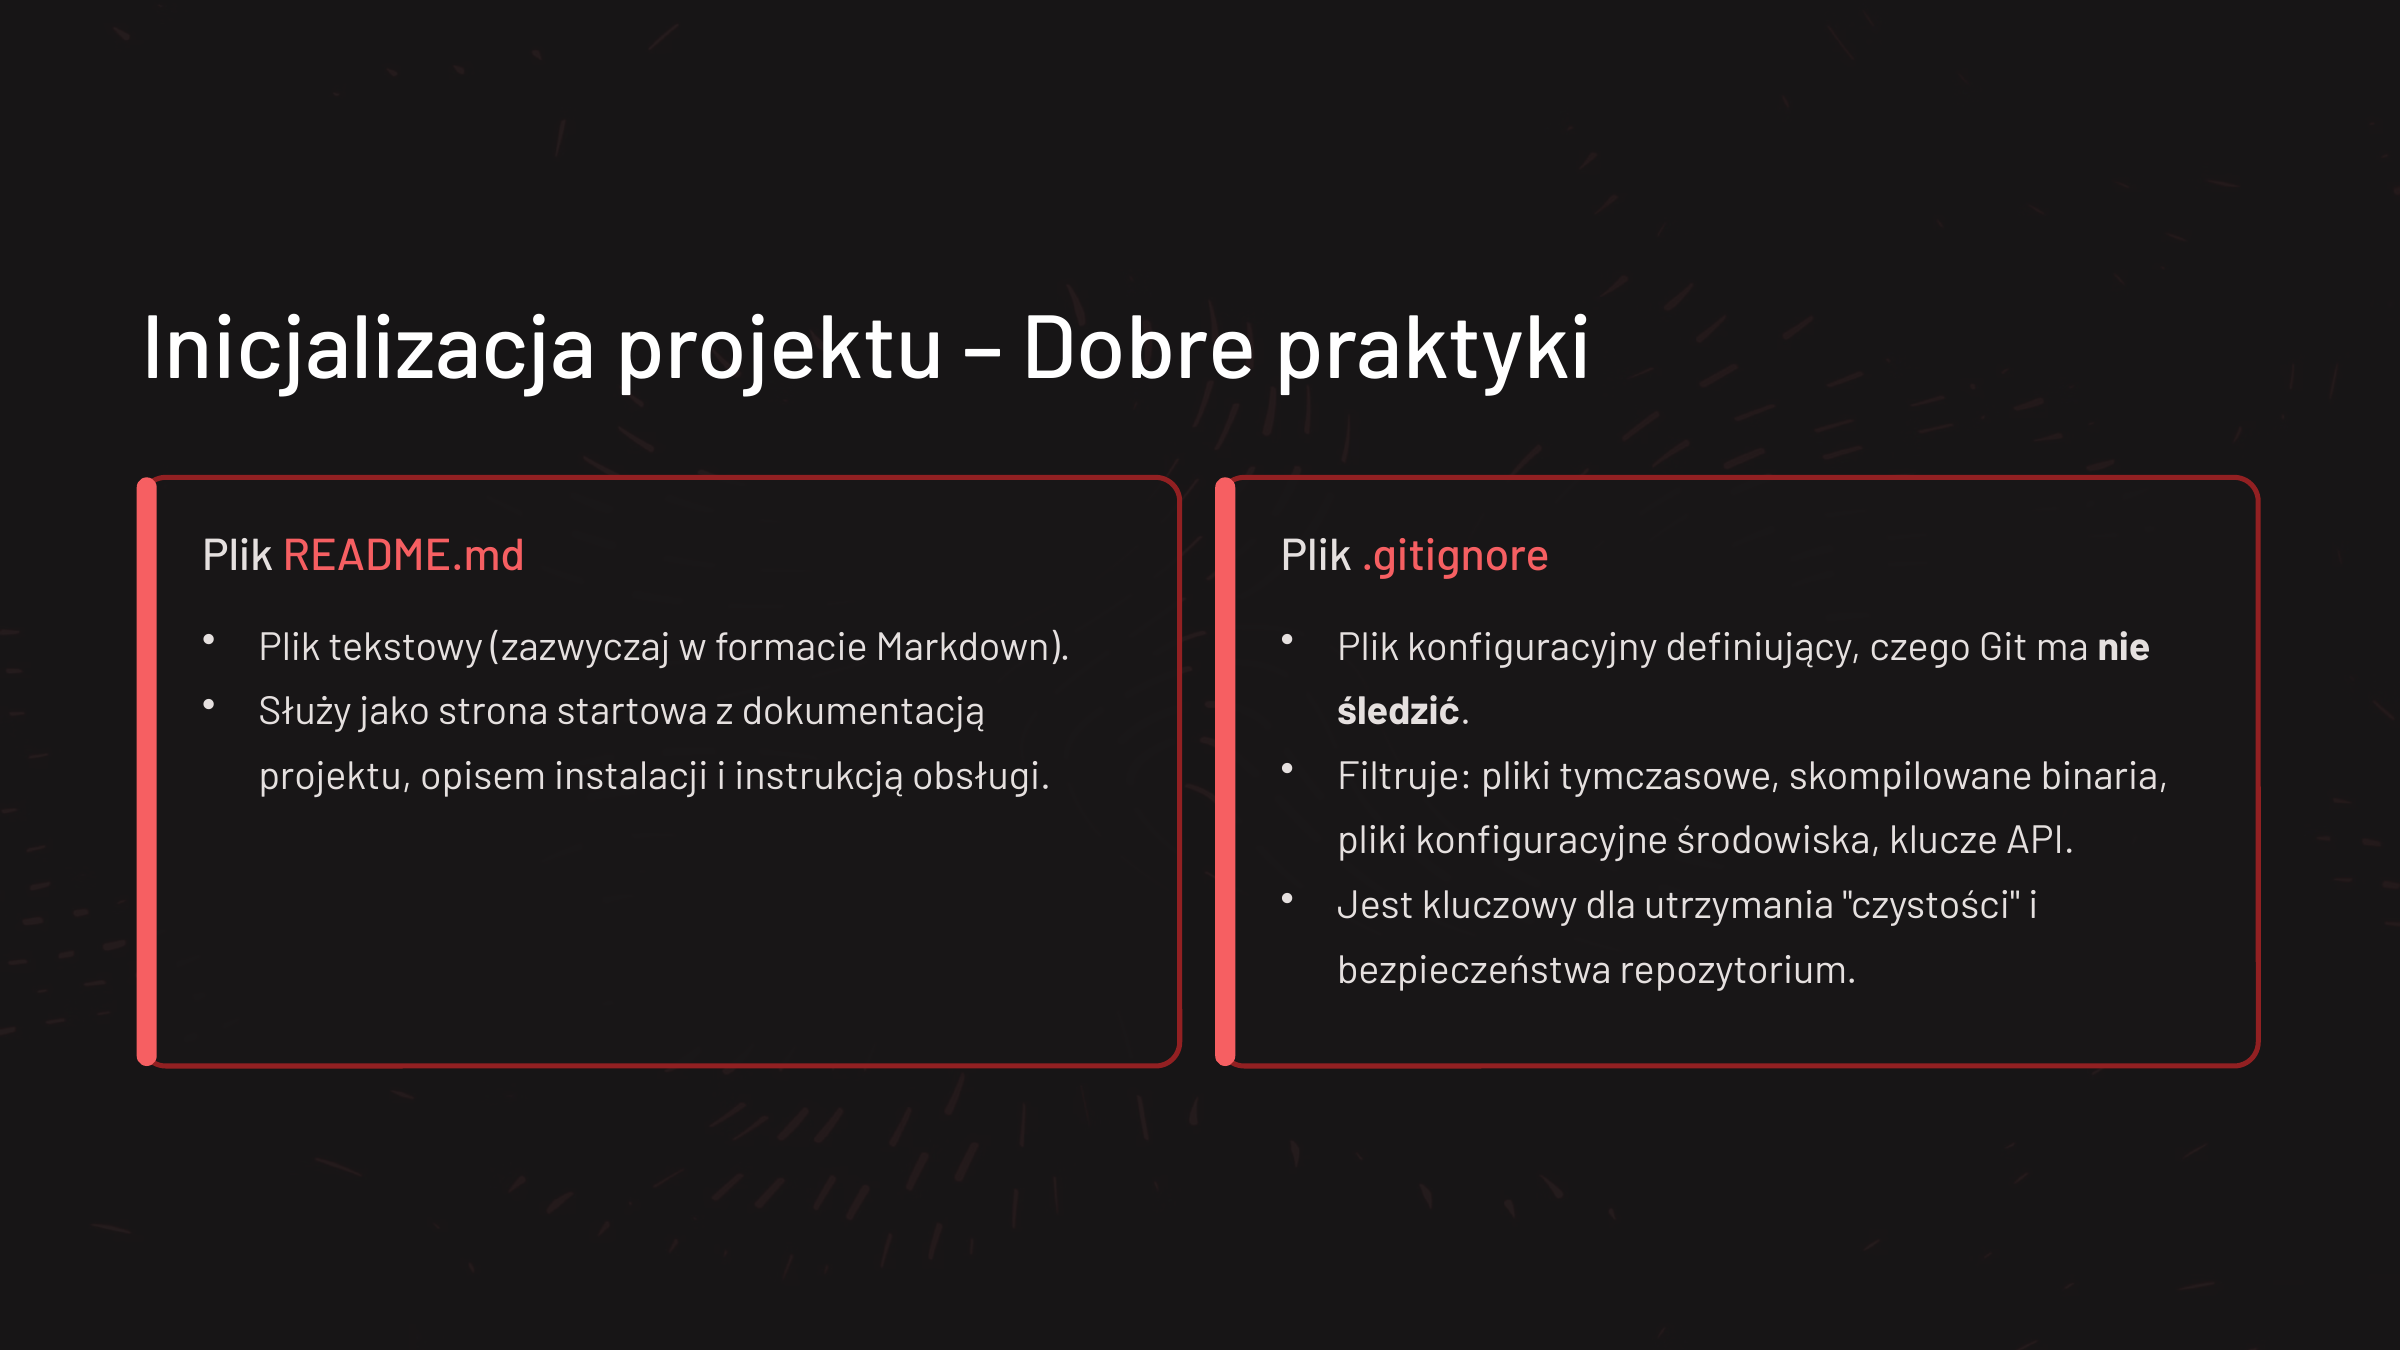

Inicjalizacja projektu – Dobre praktyki

Plik README.md
Plik .gitignore
Plik tekstowy (zazwyczaj w formacie Markdown).
Służy jako strona startowa z dokumentacją projektu, opisem instalacji i instrukcją obsługi.
Plik konfiguracyjny definiujący, czego Git ma nie śledzić.
Filtruje: pliki tymczasowe, skompilowane binaria, pliki konfiguracyjne środowiska, klucze API.
Jest kluczowy dla utrzymania "czystości" i bezpieczeństwa repozytorium.